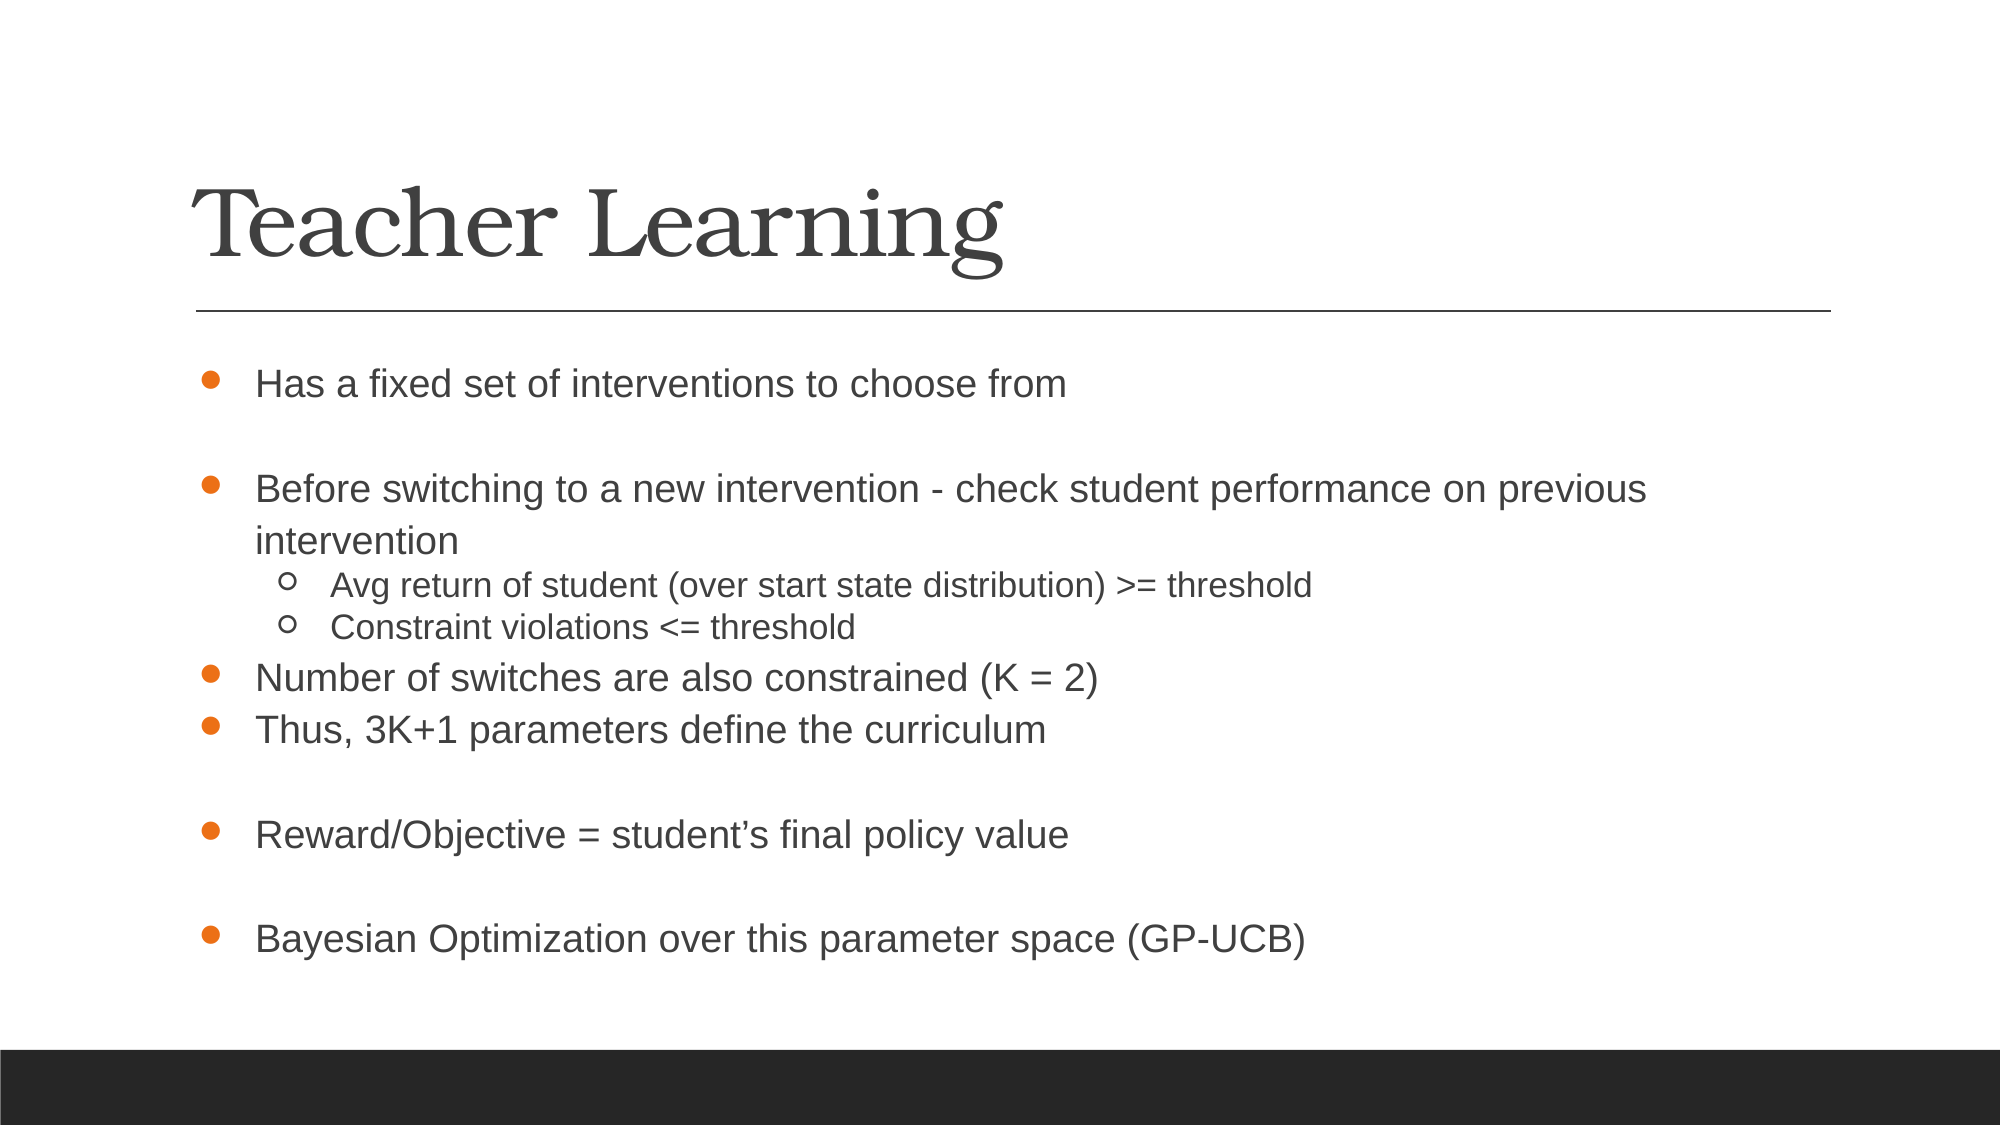

# Teacher Learning
Has a fixed set of interventions to choose from

Before switching to a new intervention - check student performance on previous intervention
Avg return of student (over start state distribution) >= threshold
Constraint violations <= threshold
Number of switches are also constrained (K = 2)
Thus, 3K+1 parameters define the curriculum

Reward/Objective = student’s final policy value

Bayesian Optimization over this parameter space (GP-UCB)